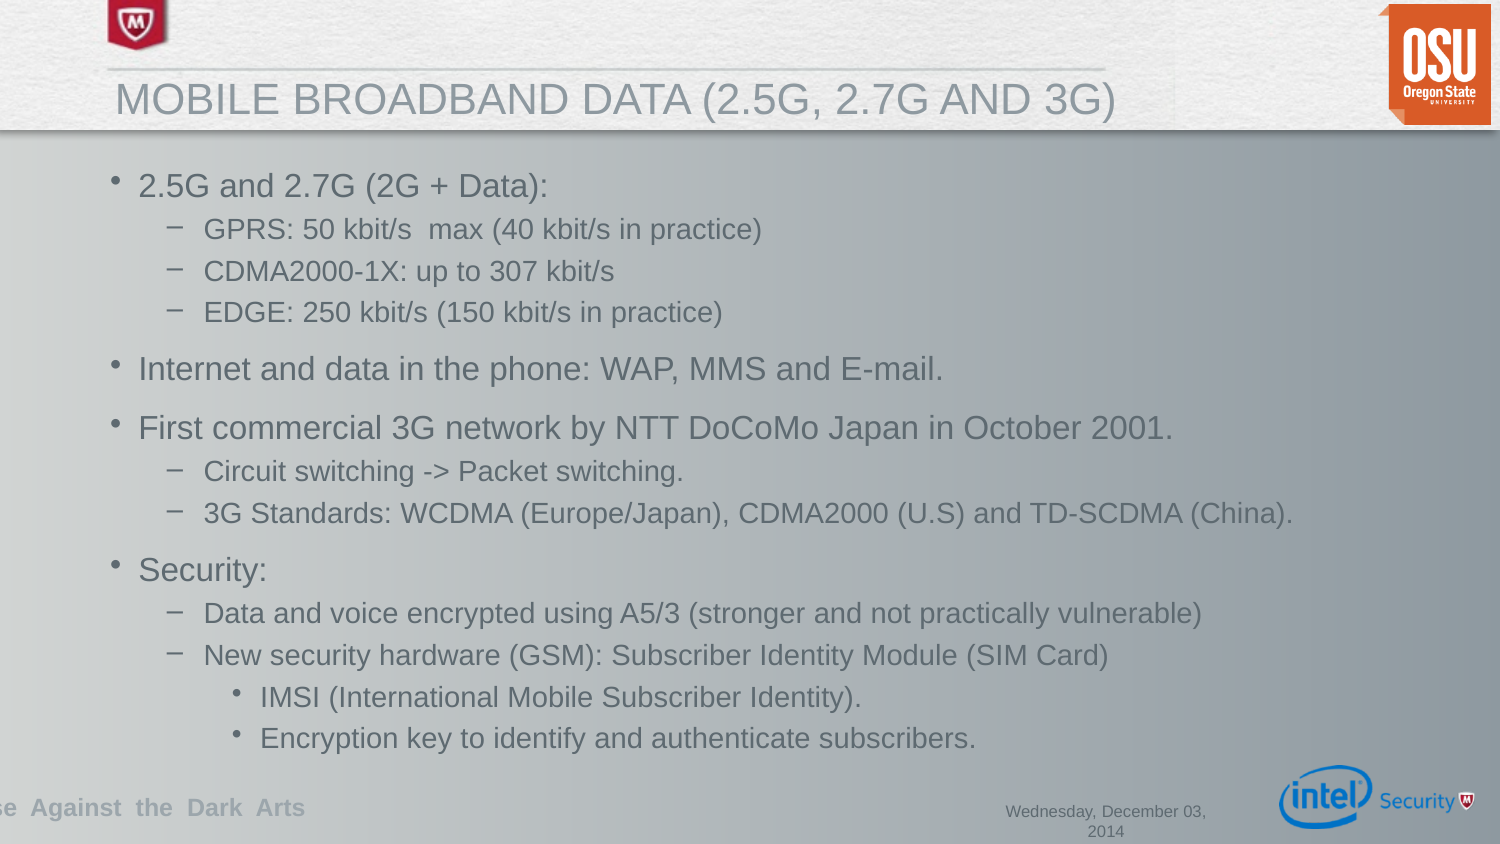

# Mobile broadband data (2.5G, 2.7G and 3G)
2.5G and 2.7G (2G + Data):
GPRS: 50 kbit/s  max (40 kbit/s in practice)
CDMA2000-1X: up to 307 kbit/s
EDGE: 250 kbit/s (150 kbit/s in practice)
Internet and data in the phone: WAP, MMS and E-mail.
First commercial 3G network by NTT DoCoMo Japan in October 2001.
Circuit switching -> Packet switching.
3G Standards: WCDMA (Europe/Japan), CDMA2000 (U.S) and TD-SCDMA (China).
Security:
Data and voice encrypted using A5/3 (stronger and not practically vulnerable)
New security hardware (GSM): Subscriber Identity Module (SIM Card)
IMSI (International Mobile Subscriber Identity).
Encryption key to identify and authenticate subscribers.

Wednesday, December 03, 2014